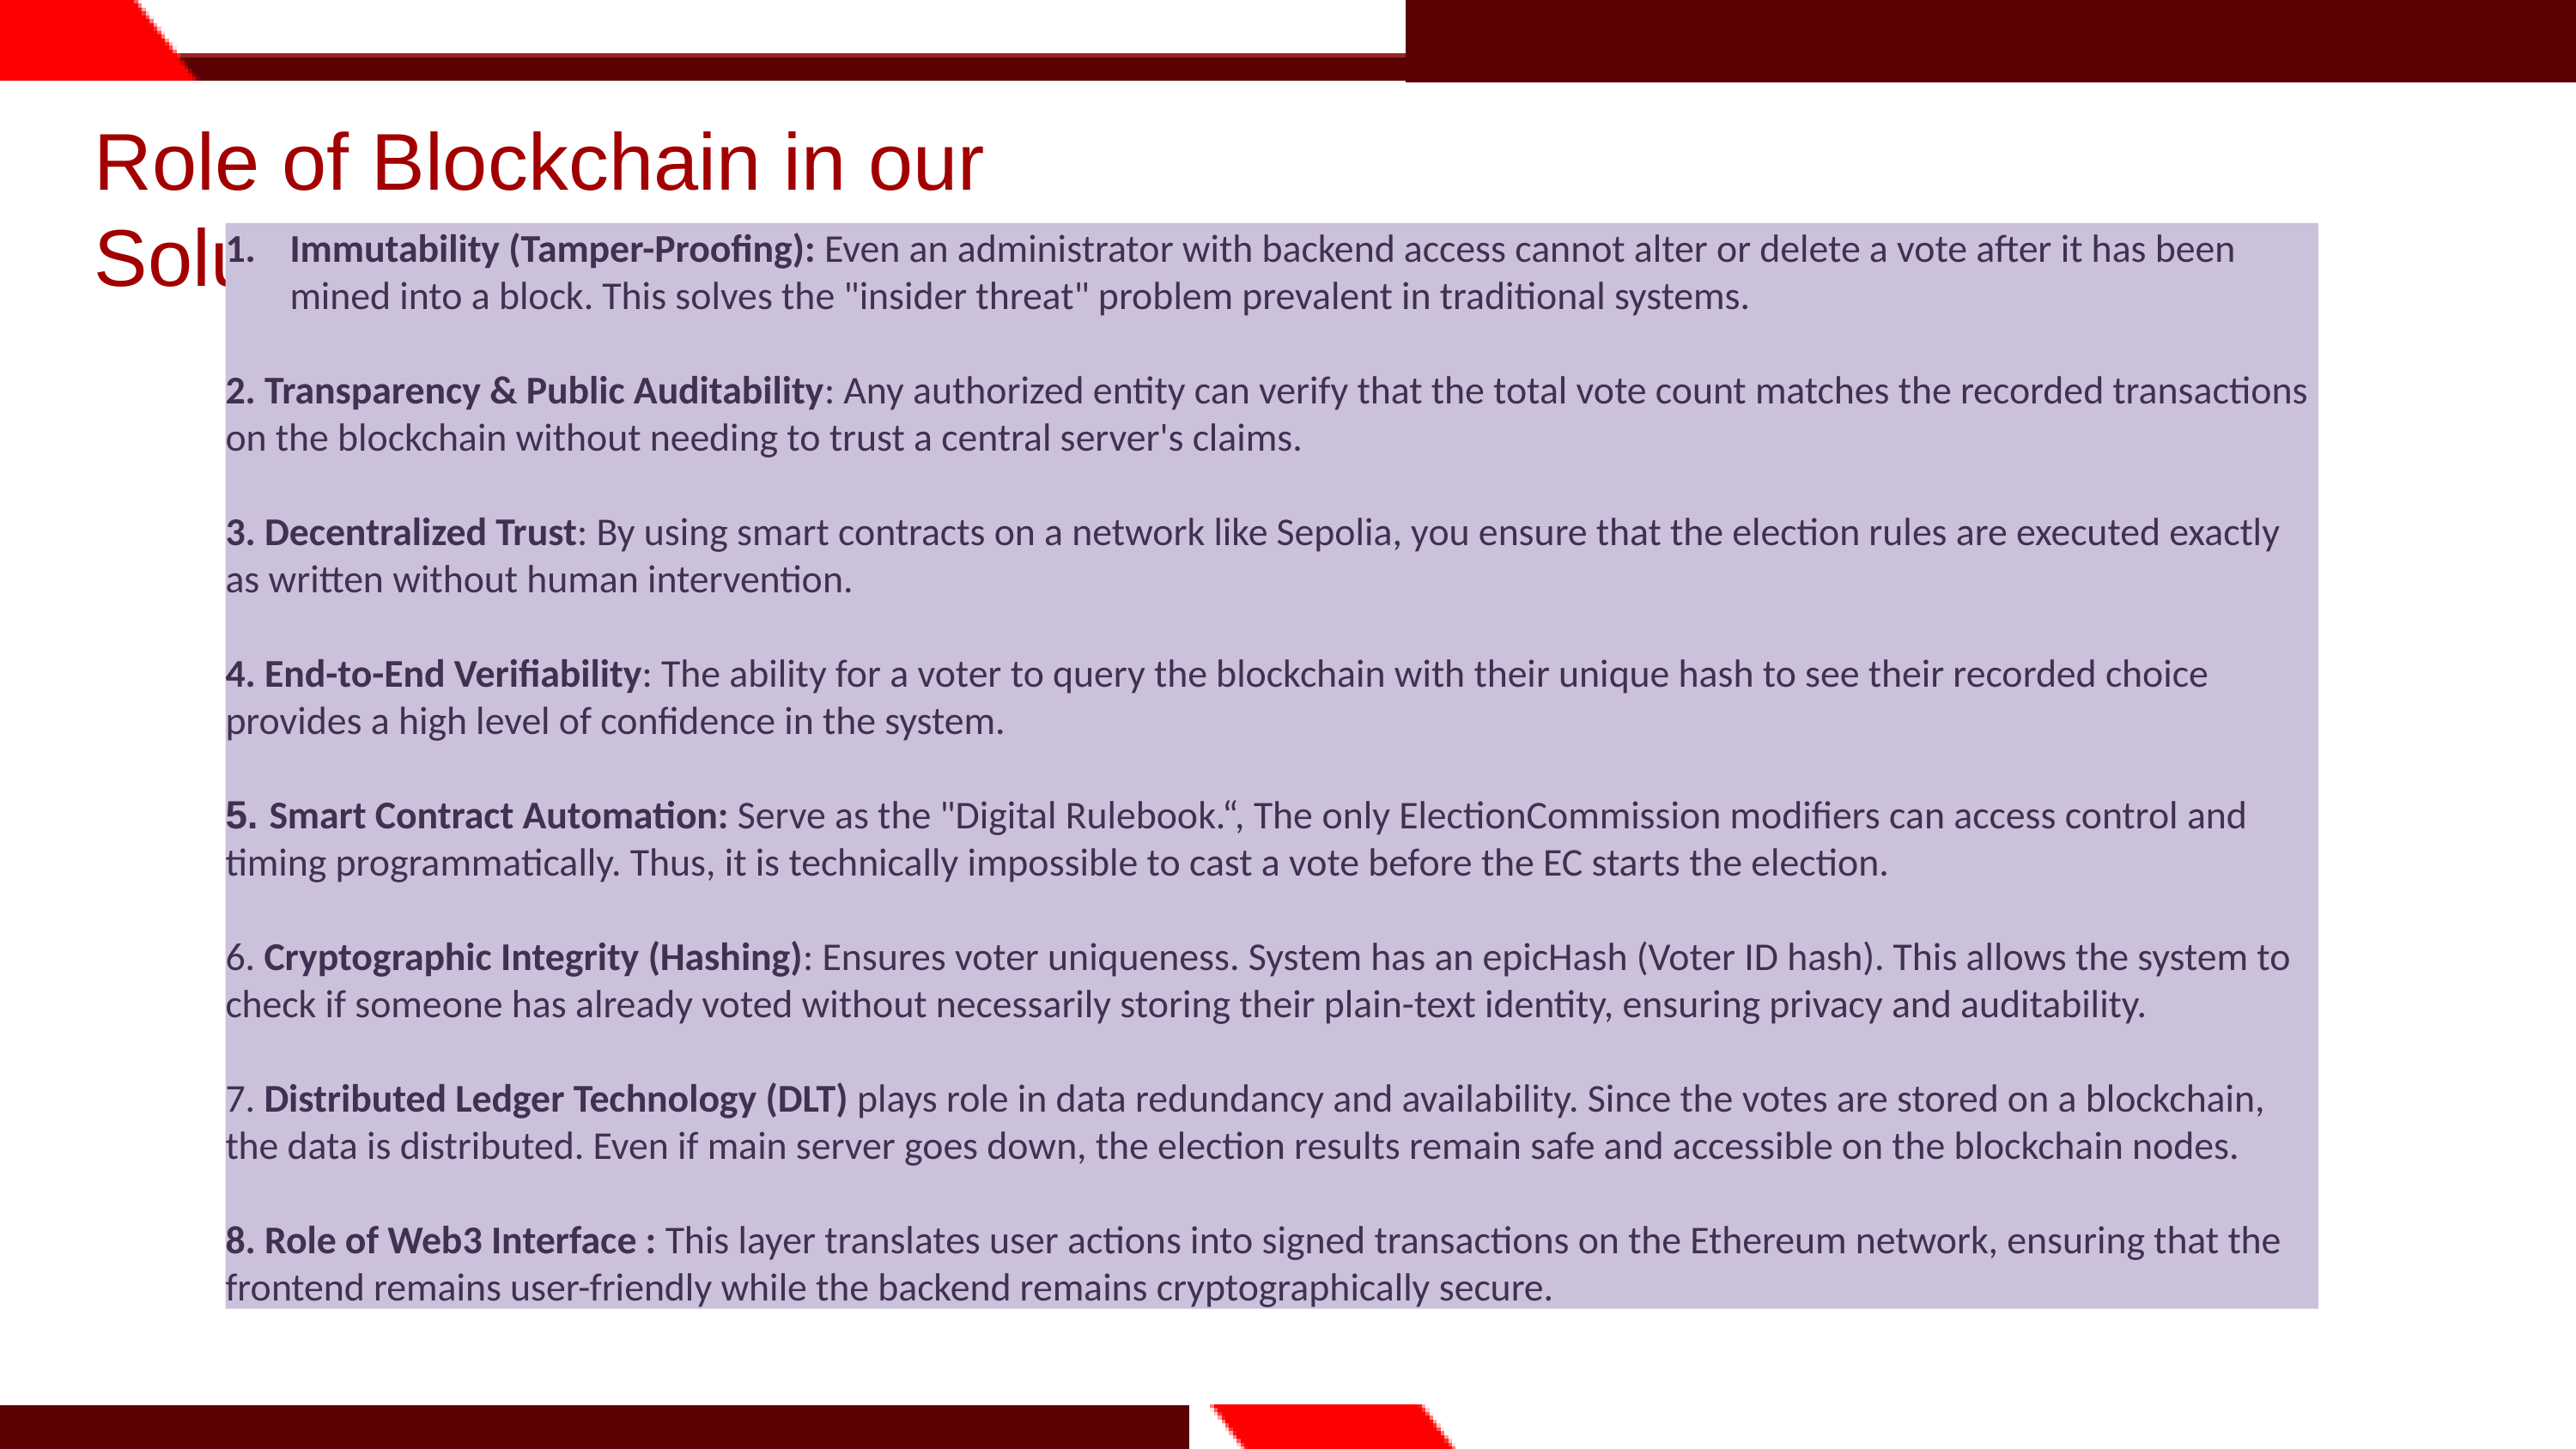

Role of Blockchain in our Solution
Immutability (Tamper-Proofing): Even an administrator with backend access cannot alter or delete a vote after it has been mined into a block. This solves the "insider threat" problem prevalent in traditional systems.

2. Transparency & Public Auditability: Any authorized entity can verify that the total vote count matches the recorded transactions on the blockchain without needing to trust a central server's claims.

3. Decentralized Trust: By using smart contracts on a network like Sepolia, you ensure that the election rules are executed exactly as written without human intervention.

4. End-to-End Verifiability: The ability for a voter to query the blockchain with their unique hash to see their recorded choice provides a high level of confidence in the system.

5. Smart Contract Automation: Serve as the "Digital Rulebook.“, The only ElectionCommission modifiers can access control and timing programmatically. Thus, it is technically impossible to cast a vote before the EC starts the election.

6. Cryptographic Integrity (Hashing): Ensures voter uniqueness. System has an epicHash (Voter ID hash). This allows the system to check if someone has already voted without necessarily storing their plain-text identity, ensuring privacy and auditability.

7. Distributed Ledger Technology (DLT) plays role in data redundancy and availability. Since the votes are stored on a blockchain, the data is distributed. Even if main server goes down, the election results remain safe and accessible on the blockchain nodes.

8. Role of Web3 Interface : This layer translates user actions into signed transactions on the Ethereum network, ensuring that the frontend remains user-friendly while the backend remains cryptographically secure.